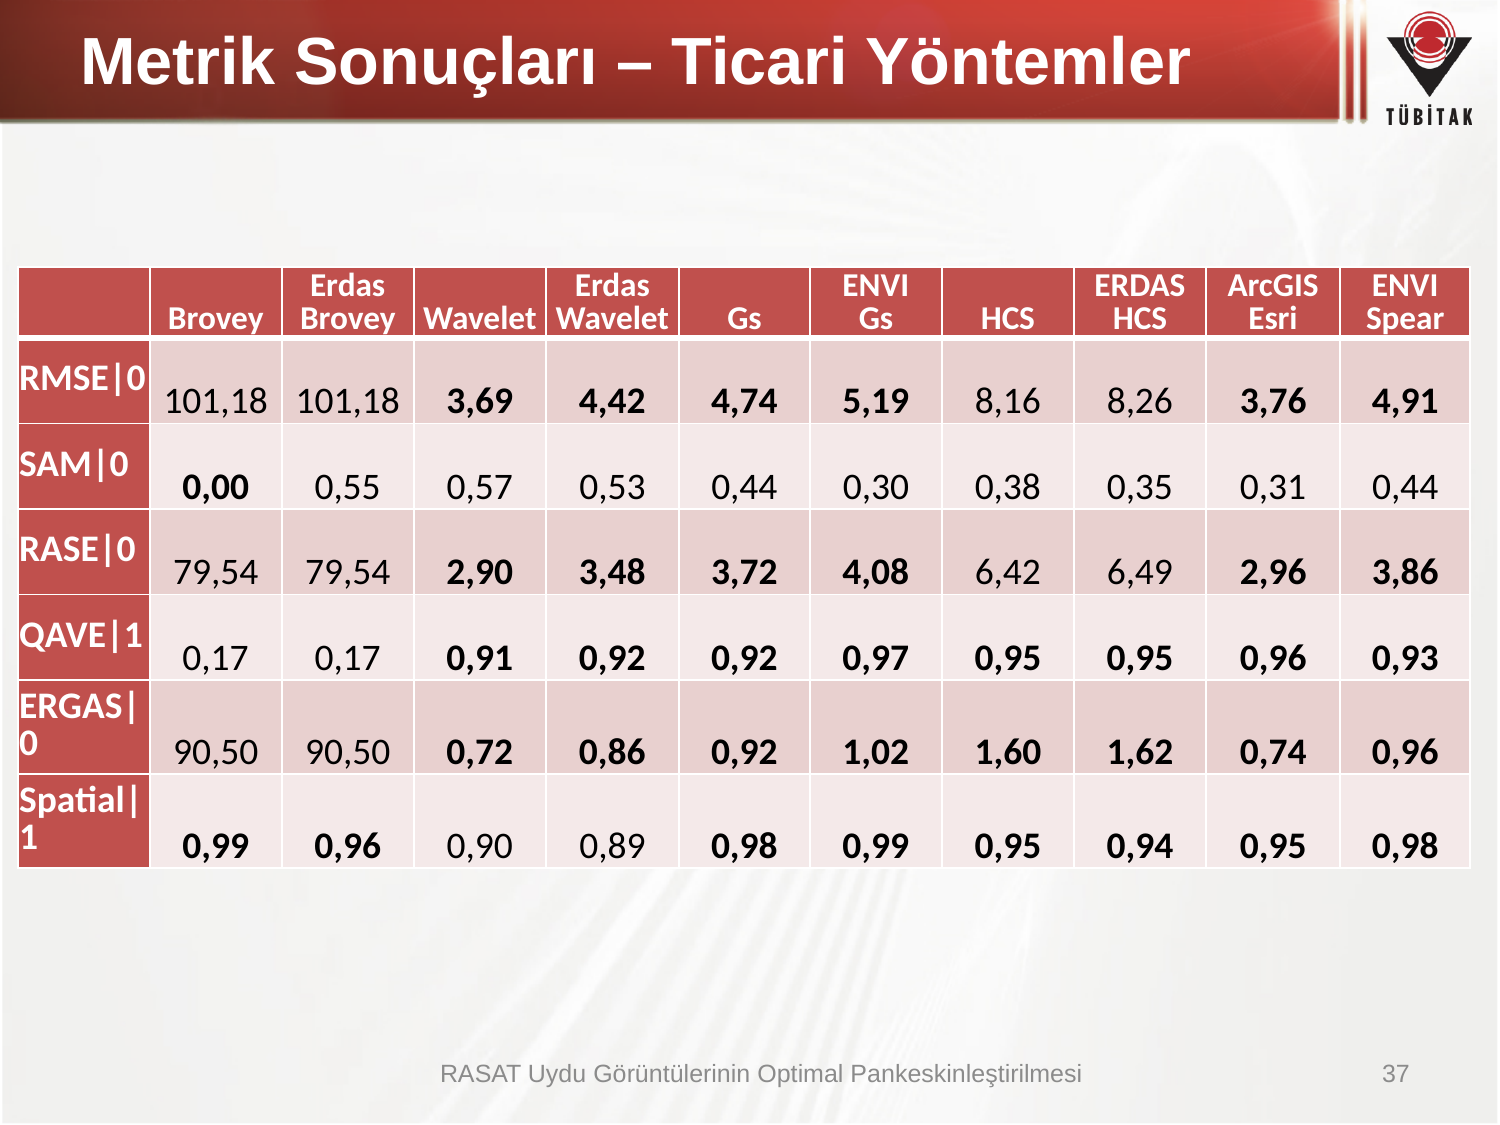

# Metrik Sonuçları – Ticari Yöntemler
|  | Brovey | Erdas Brovey | Wavelet | Erdas Wavelet | Gs | ENVI Gs | HCS | ERDAS HCS | ArcGIS Esri | ENVI Spear |
| --- | --- | --- | --- | --- | --- | --- | --- | --- | --- | --- |
| RMSE|0 | 101,18 | 101,18 | 3,69 | 4,42 | 4,74 | 5,19 | 8,16 | 8,26 | 3,76 | 4,91 |
| SAM|0 | 0,00 | 0,55 | 0,57 | 0,53 | 0,44 | 0,30 | 0,38 | 0,35 | 0,31 | 0,44 |
| RASE|0 | 79,54 | 79,54 | 2,90 | 3,48 | 3,72 | 4,08 | 6,42 | 6,49 | 2,96 | 3,86 |
| QAVE|1 | 0,17 | 0,17 | 0,91 | 0,92 | 0,92 | 0,97 | 0,95 | 0,95 | 0,96 | 0,93 |
| ERGAS|0 | 90,50 | 90,50 | 0,72 | 0,86 | 0,92 | 1,02 | 1,60 | 1,62 | 0,74 | 0,96 |
| Spatial|1 | 0,99 | 0,96 | 0,90 | 0,89 | 0,98 | 0,99 | 0,95 | 0,94 | 0,95 | 0,98 |
RASAT Uydu Görüntülerinin Optimal Pankeskinleştirilmesi
37